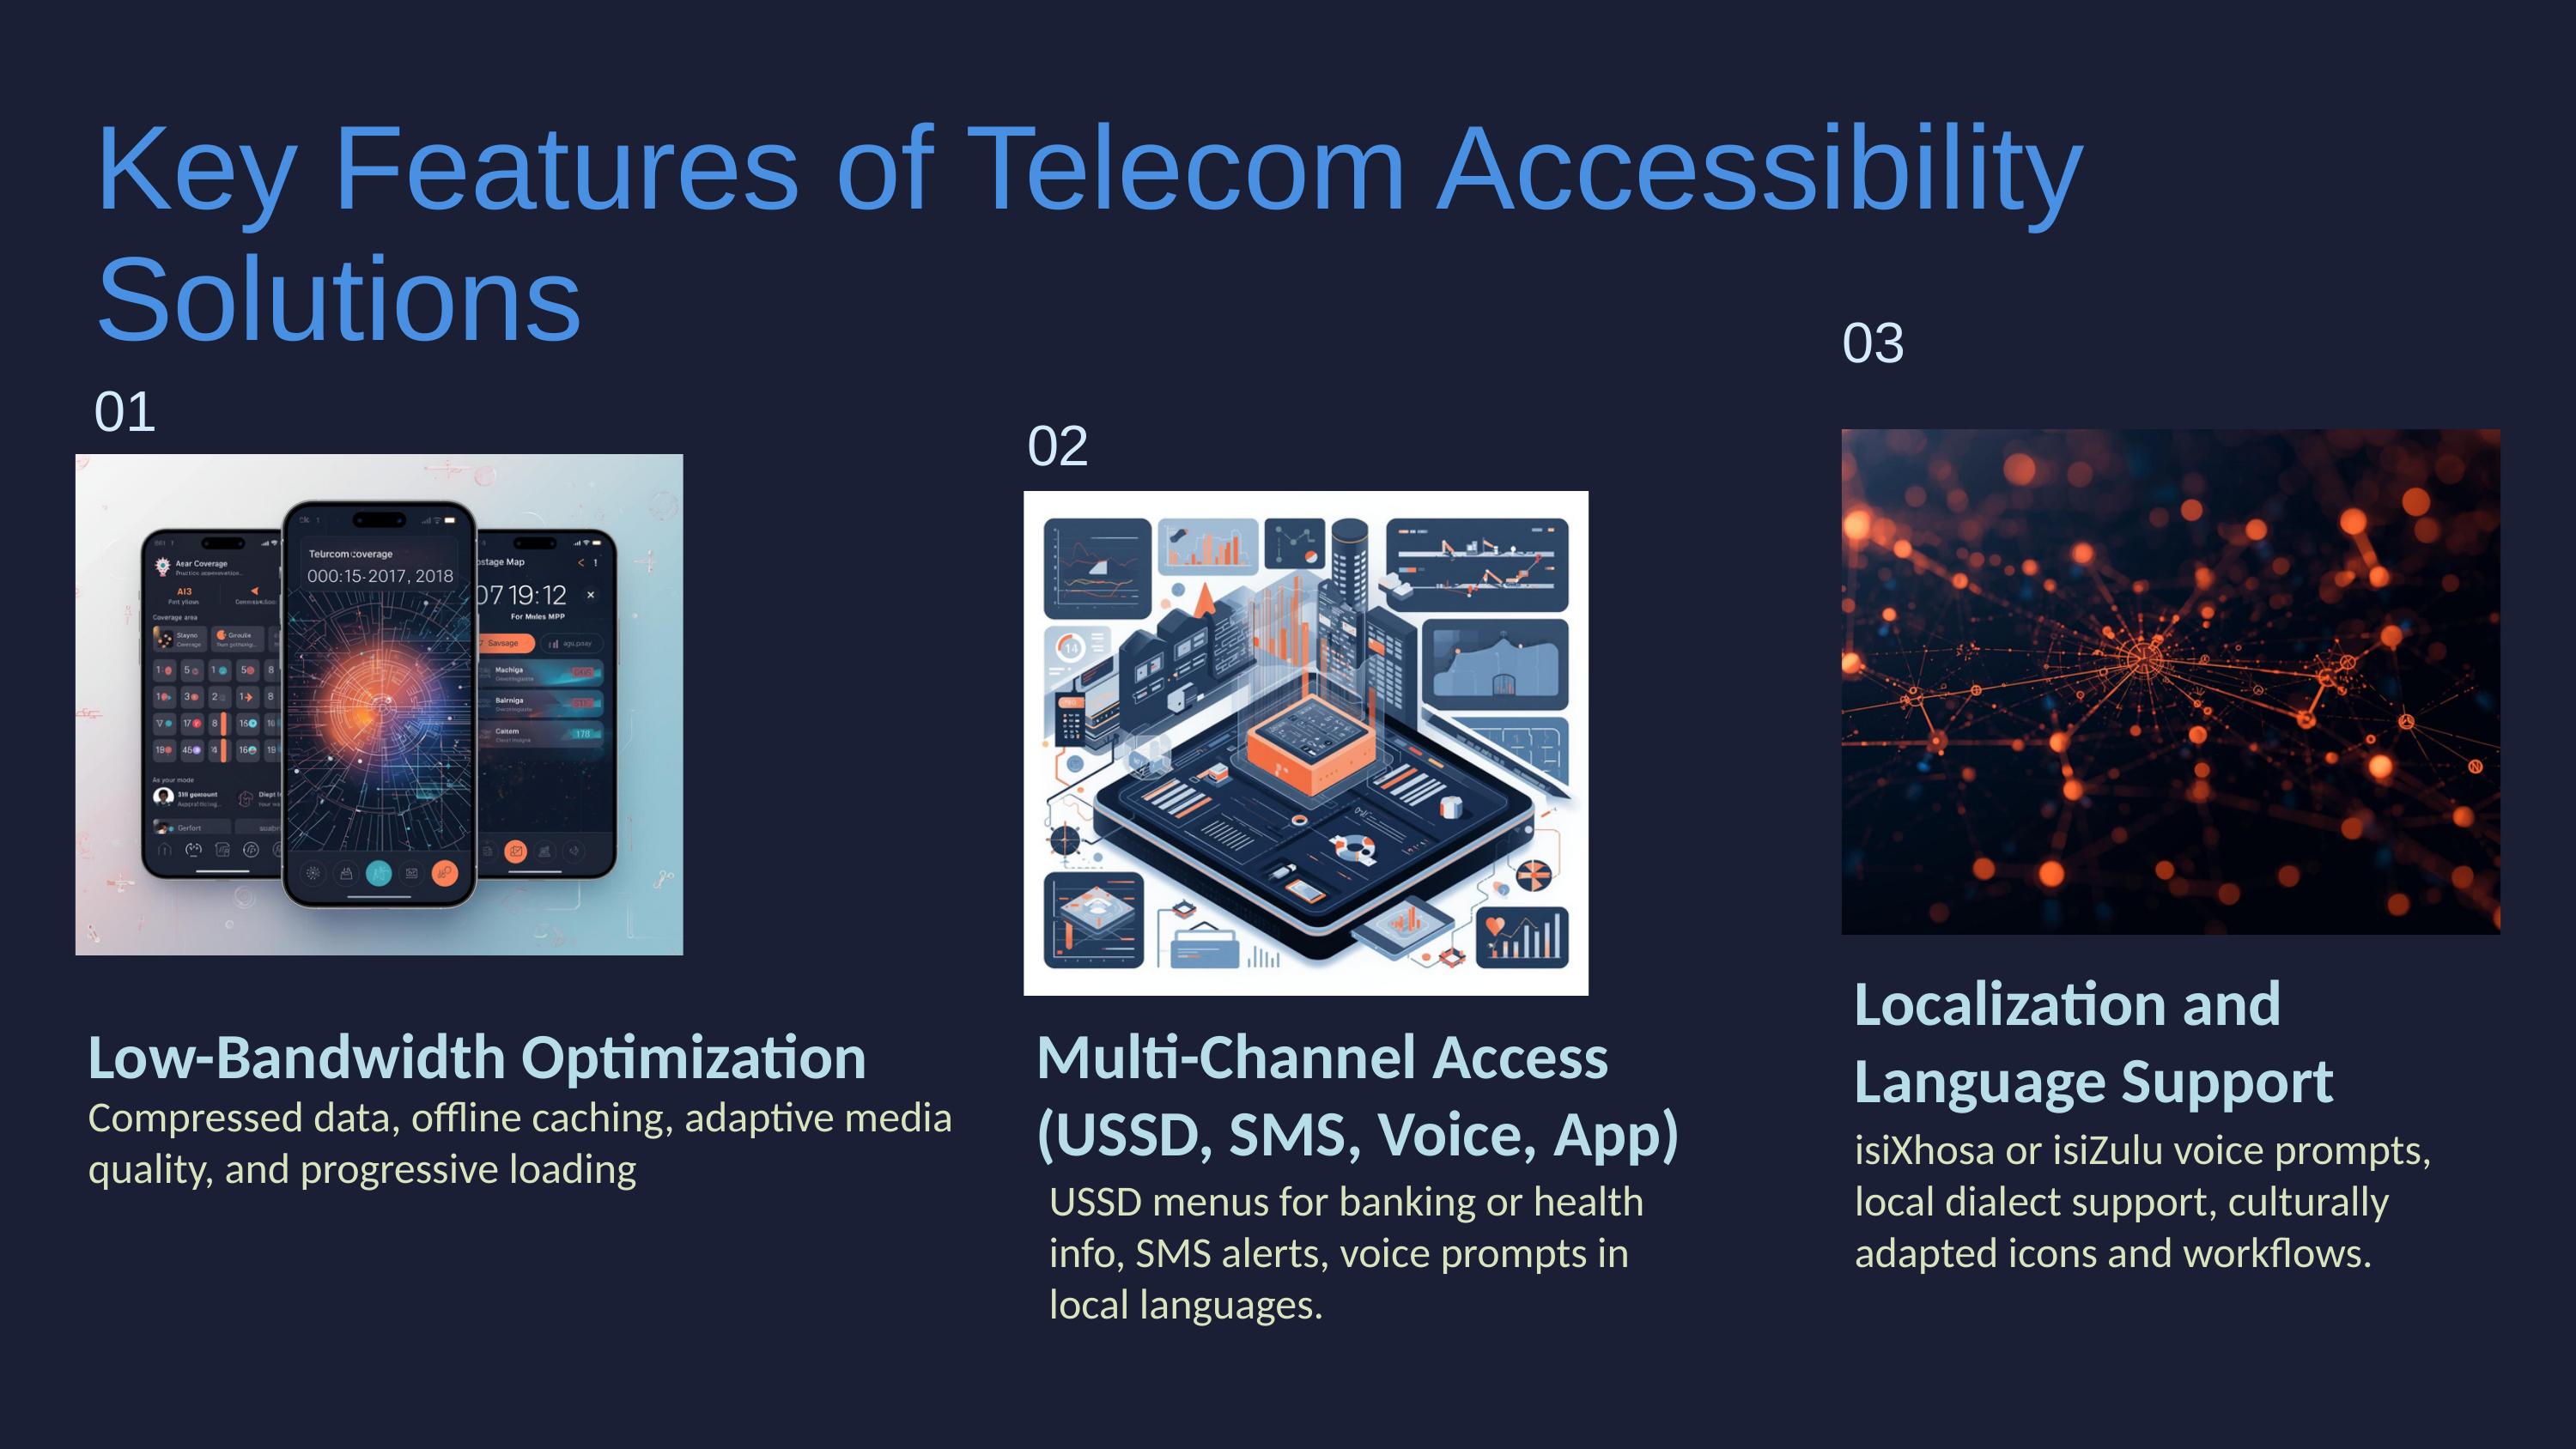

Key Features of Telecom Accessibility Solutions
03
01
02

Localization and Language Support

Low-Bandwidth Optimization
Multi-Channel Access (USSD, SMS, Voice, App)
Compressed data, offline caching, adaptive media quality, and progressive loading
isiXhosa or isiZulu voice prompts, local dialect support, culturally adapted icons and workflows.
USSD menus for banking or health info, SMS alerts, voice prompts in local languages.